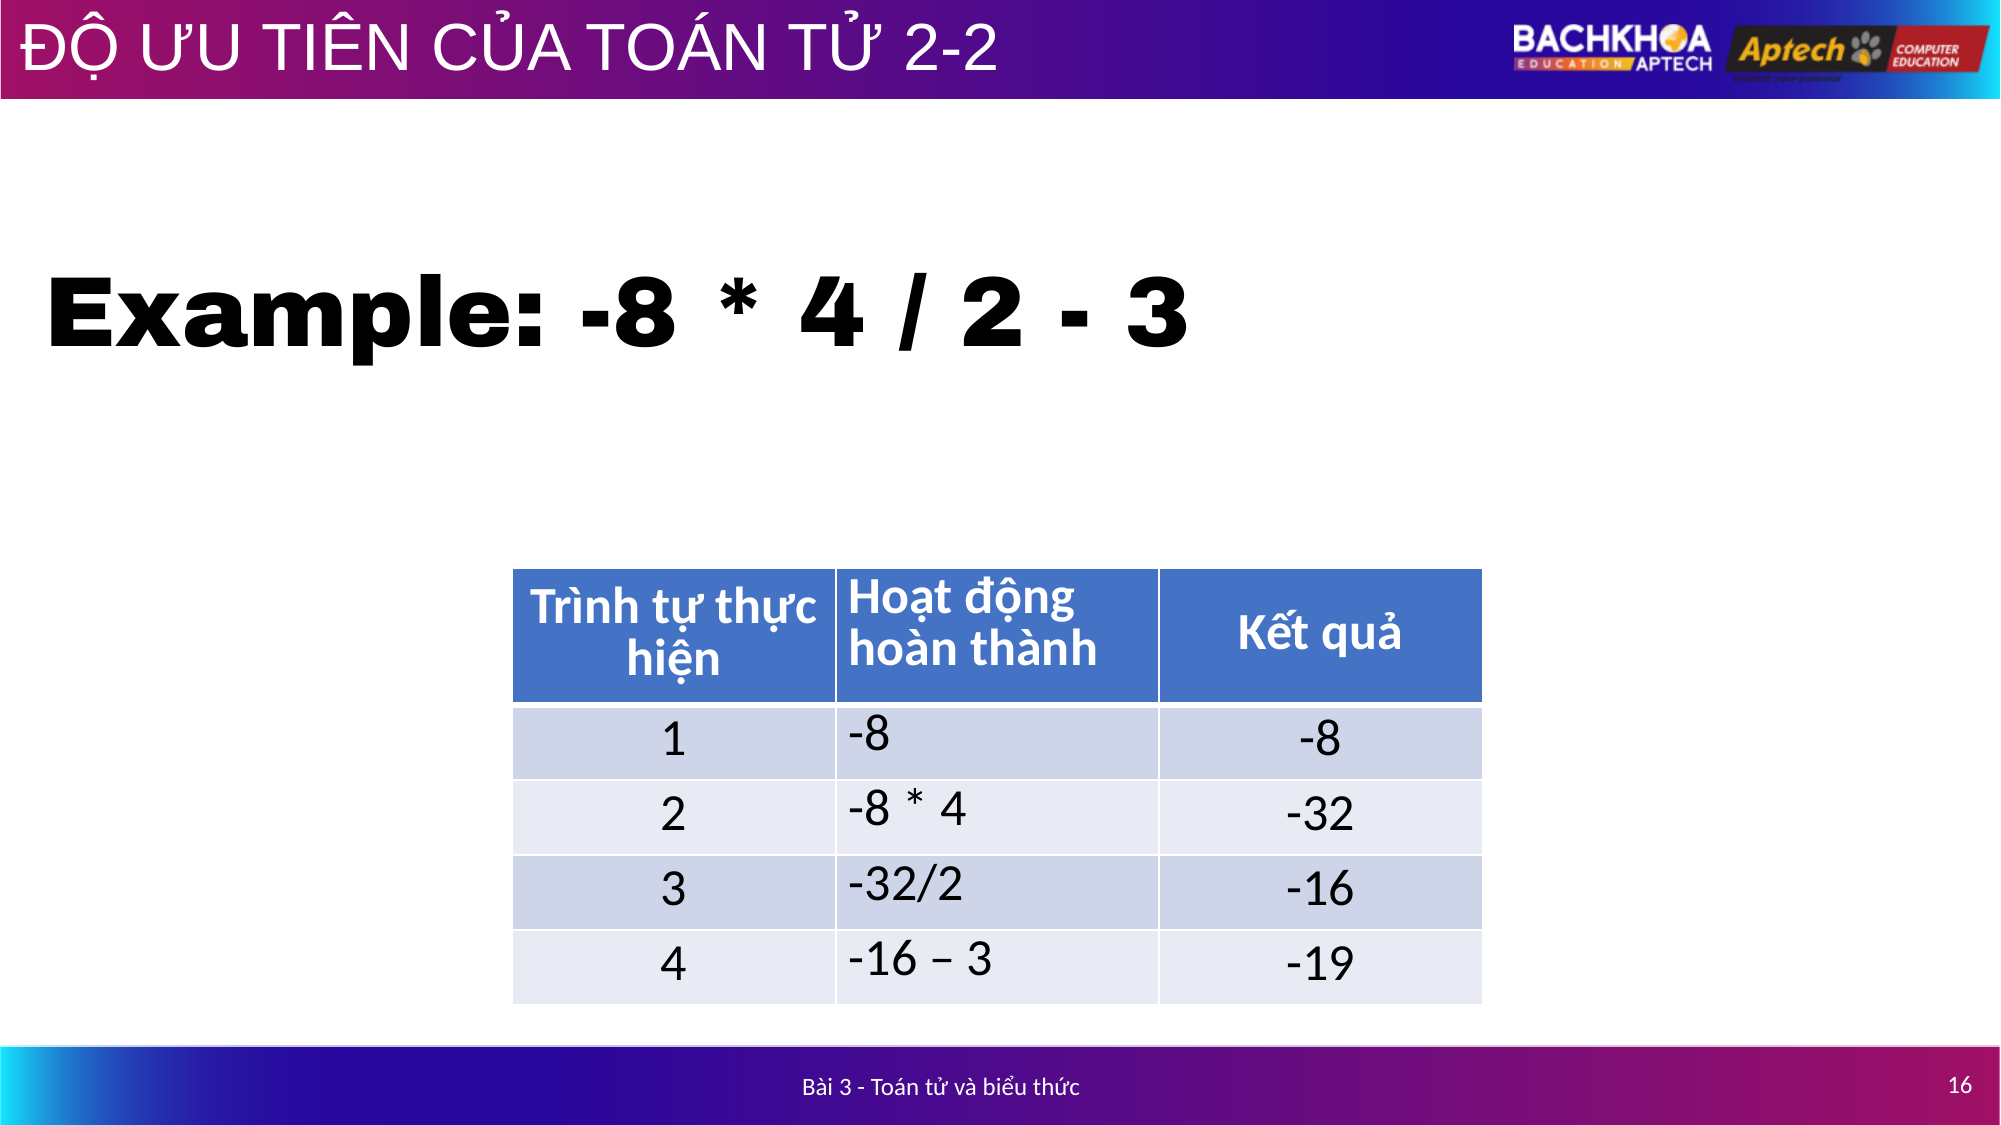

# ĐỘ ƯU TIÊN CỦA TOÁN TỬ 2-2

Example: -8 * 4 / 2 - 3
| Trình tự thực hiện | Hoạt động hoàn thành | Kết quả |
| --- | --- | --- |
| 1 | -8 | -8 |
| 2 | -8 \* 4 | -32 |
| 3 | -32/2 | -16 |
| 4 | -16 – 3 | -19 |
16
Bài 3 - Toán tử và biểu thức